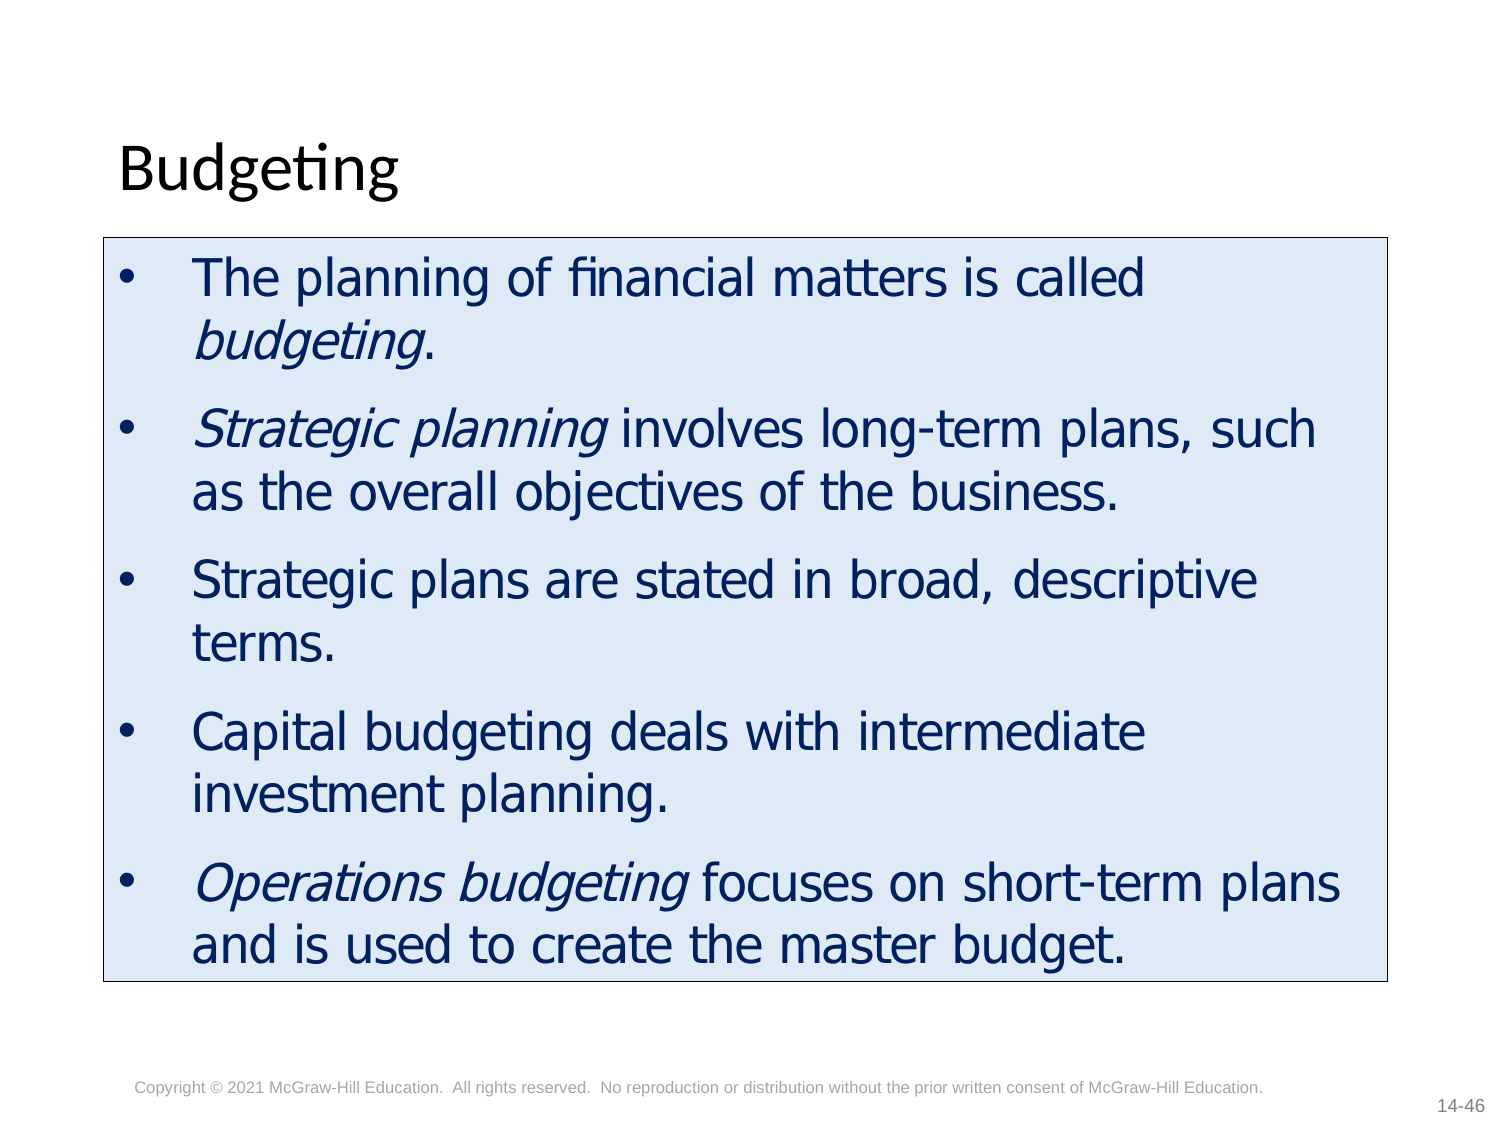

# Budgeting
The planning of financial matters is called budgeting.
Strategic planning involves long-term plans, such as the overall objectives of the business.
Strategic plans are stated in broad, descriptive terms.
Capital budgeting deals with intermediate investment planning.
Operations budgeting focuses on short-term plans and is used to create the master budget.